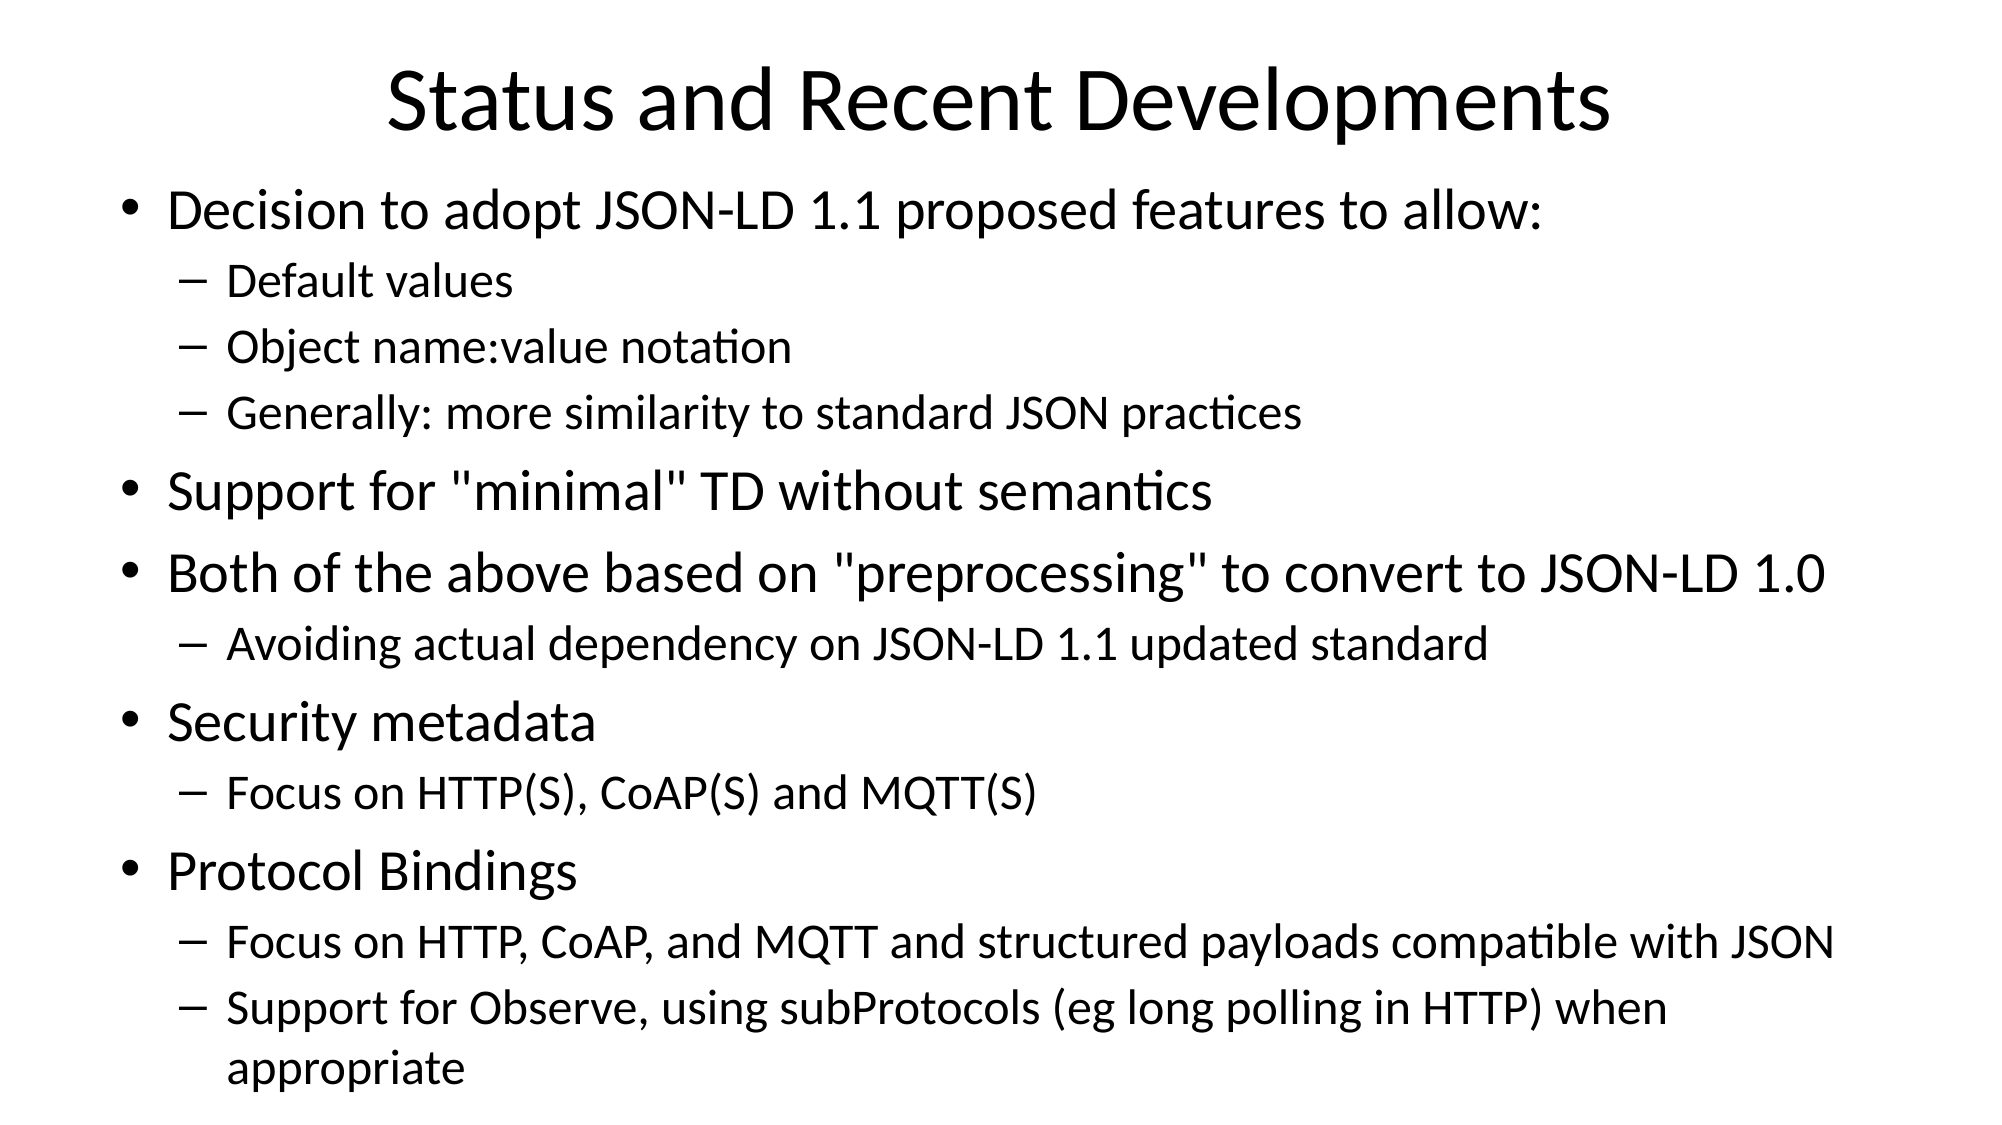

# Status and Recent Developments
Decision to adopt JSON-LD 1.1 proposed features to allow:
Default values
Object name:value notation
Generally: more similarity to standard JSON practices
Support for "minimal" TD without semantics
Both of the above based on "preprocessing" to convert to JSON-LD 1.0
Avoiding actual dependency on JSON-LD 1.1 updated standard
Security metadata
Focus on HTTP(S), CoAP(S) and MQTT(S)
Protocol Bindings
Focus on HTTP, CoAP, and MQTT and structured payloads compatible with JSON
Support for Observe, using subProtocols (eg long polling in HTTP) when appropriate